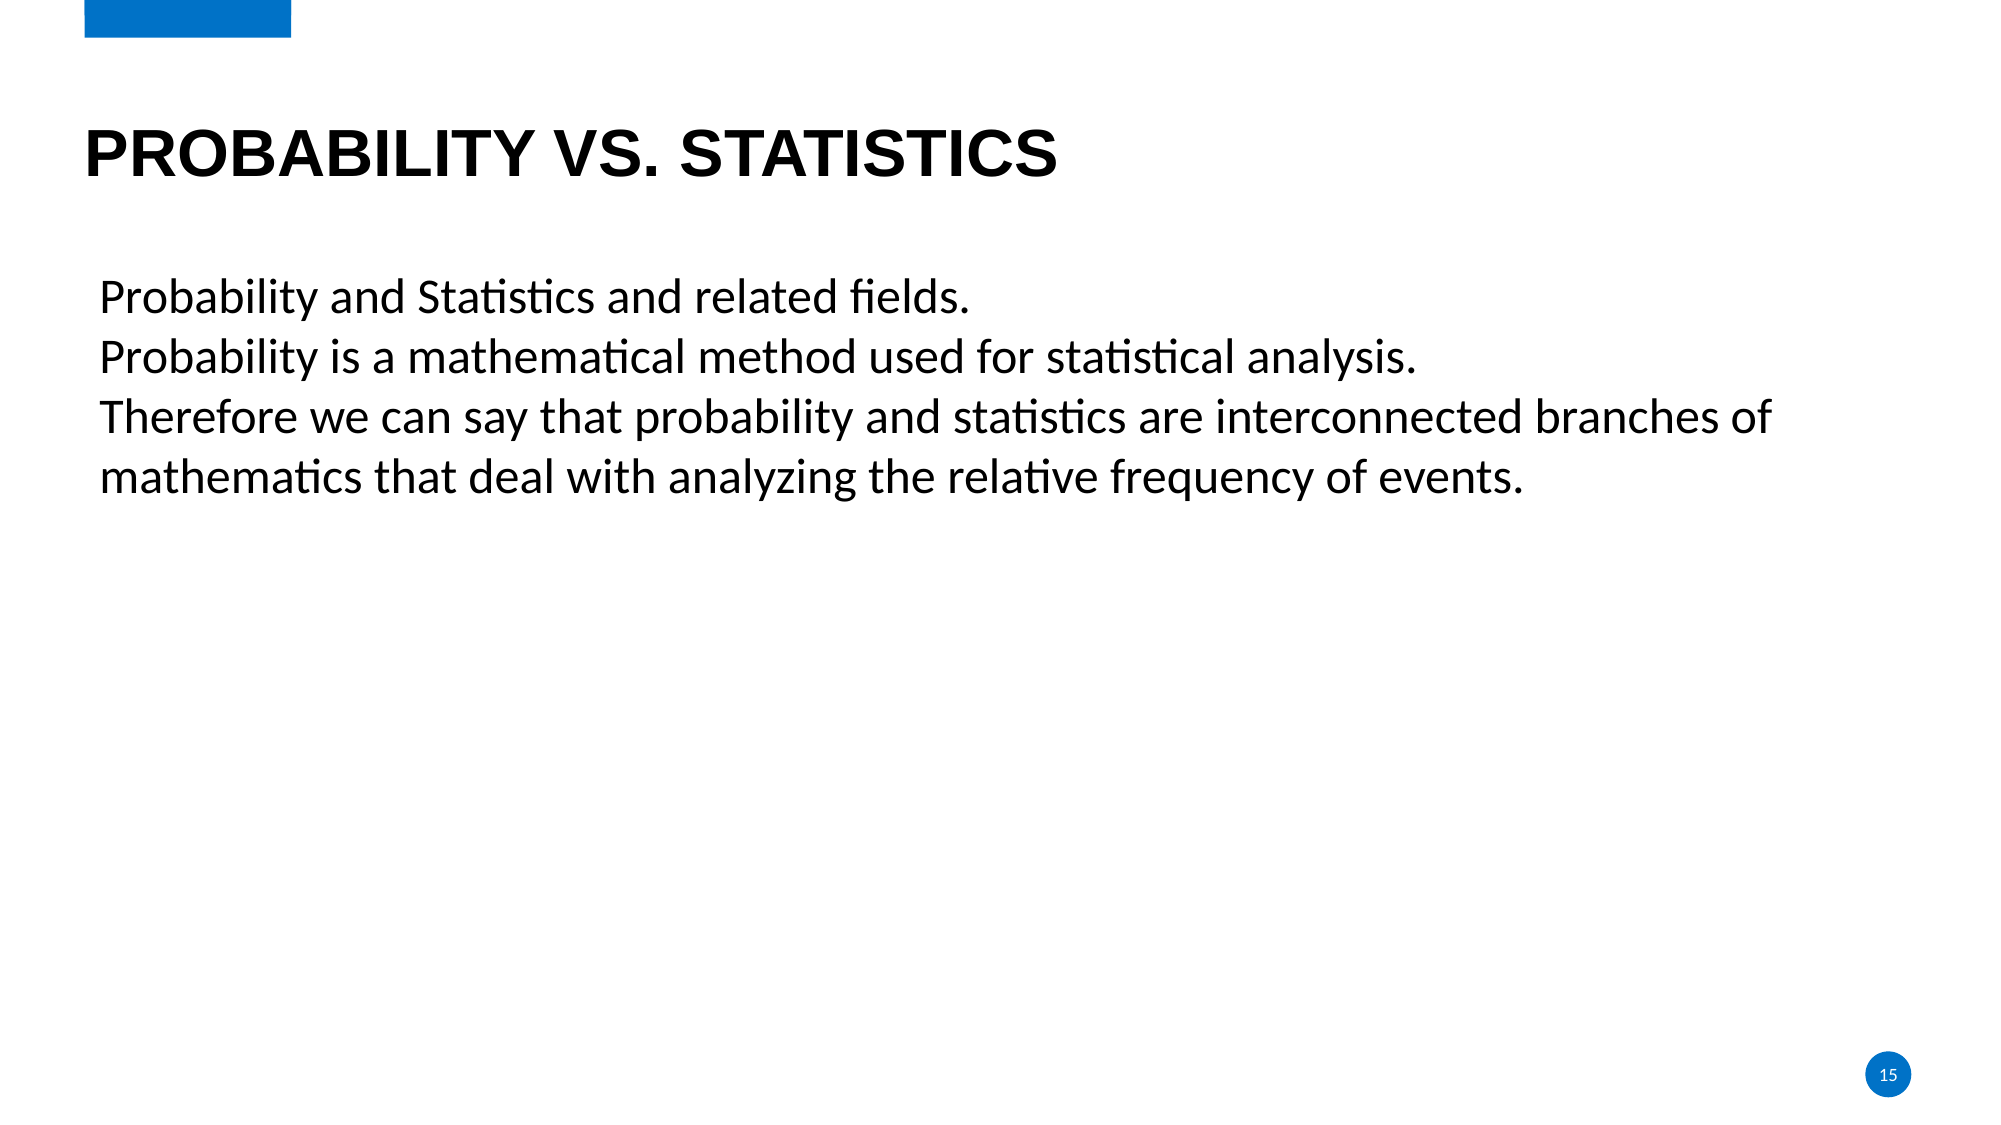

# Probability Vs. Statistics
Probability and Statistics and related fields.
Probability is a mathematical method used for statistical analysis.
Therefore we can say that probability and statistics are interconnected branches of mathematics that deal with analyzing the relative frequency of events.

15